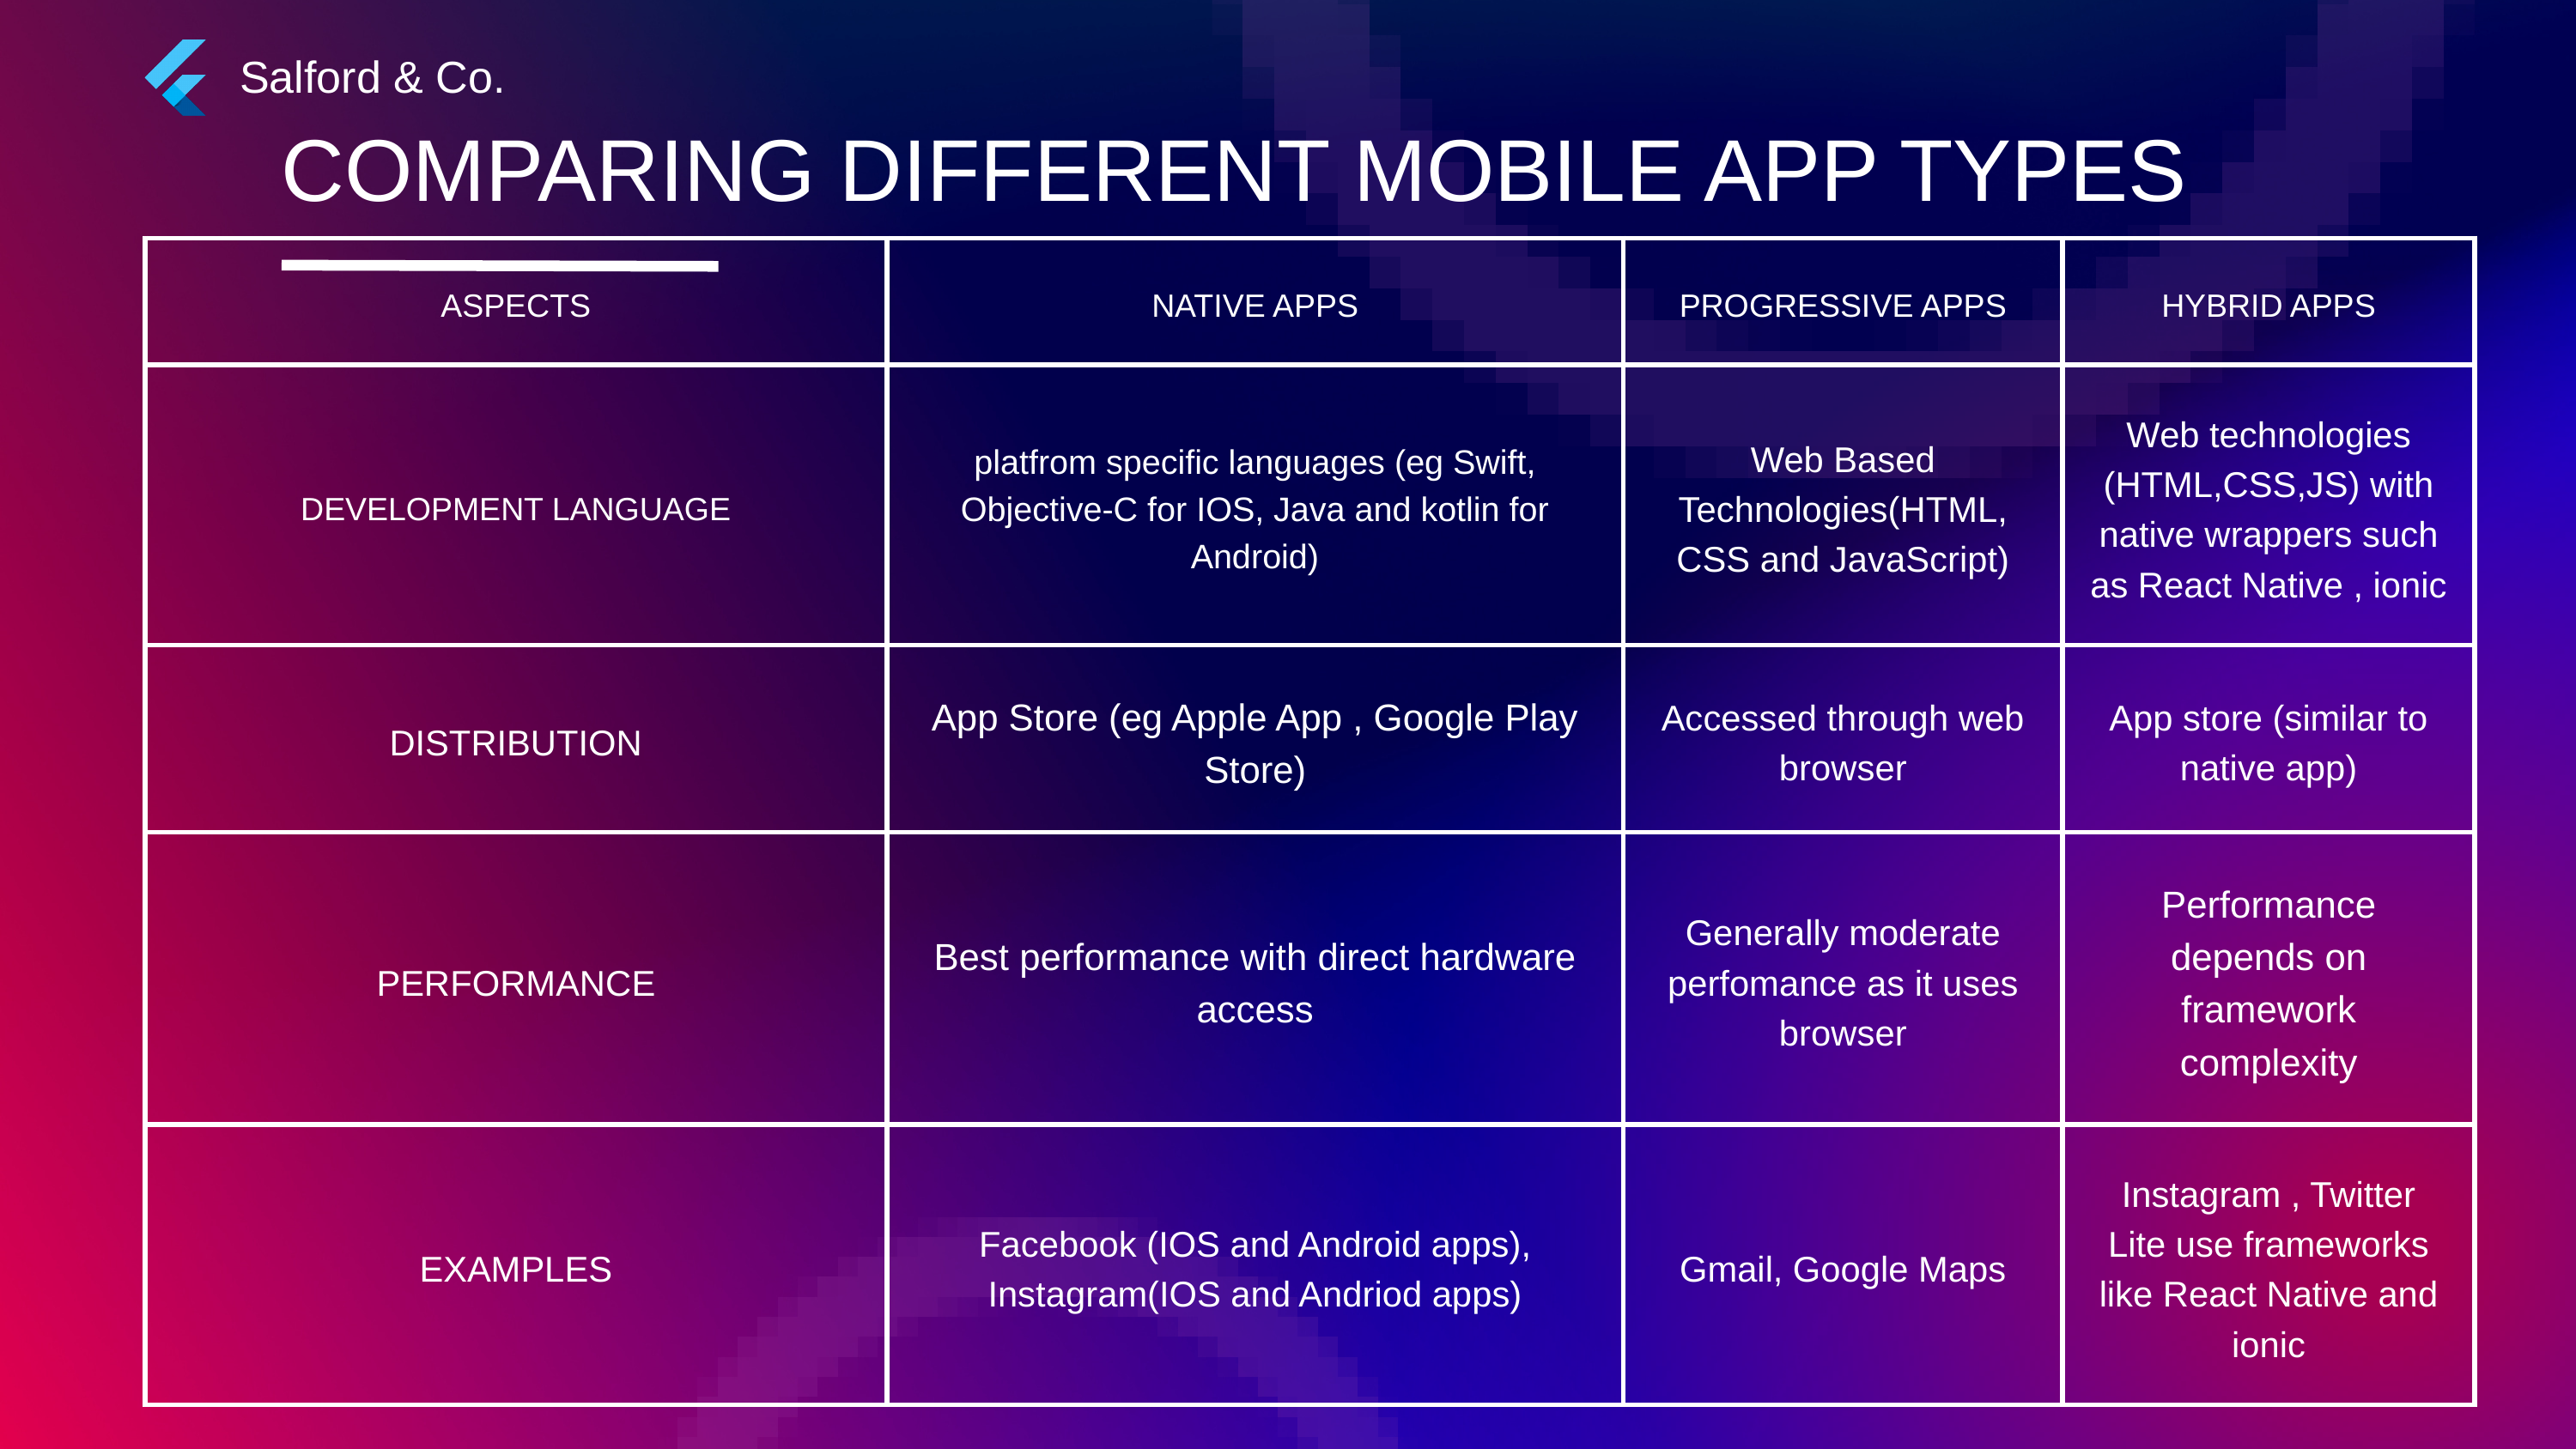

Salford & Co.
COMPARING DIFFERENT MOBILE APP TYPES

| ASPECTS | NATIVE APPS | PROGRESSIVE APPS | HYBRID APPS |
| --- | --- | --- | --- |
| DEVELOPMENT LANGUAGE | platfrom specific languages (eg Swift, Objective-C for IOS, Java and kotlin for Android) | Web Based Technologies(HTML, CSS and JavaScript) | Web technologies (HTML,CSS,JS) with native wrappers such as React Native , ionic |
| DISTRIBUTION | App Store (eg Apple App , Google Play Store) | Accessed through web browser | App store (similar to native app) |
| PERFORMANCE | Best performance with direct hardware access | Generally moderate perfomance as it uses browser | Performance depends on framework complexity |
| EXAMPLES | Facebook (IOS and Android apps), Instagram(IOS and Andriod apps) | Gmail, Google Maps | Instagram , Twitter Lite use frameworks like React Native and ionic |